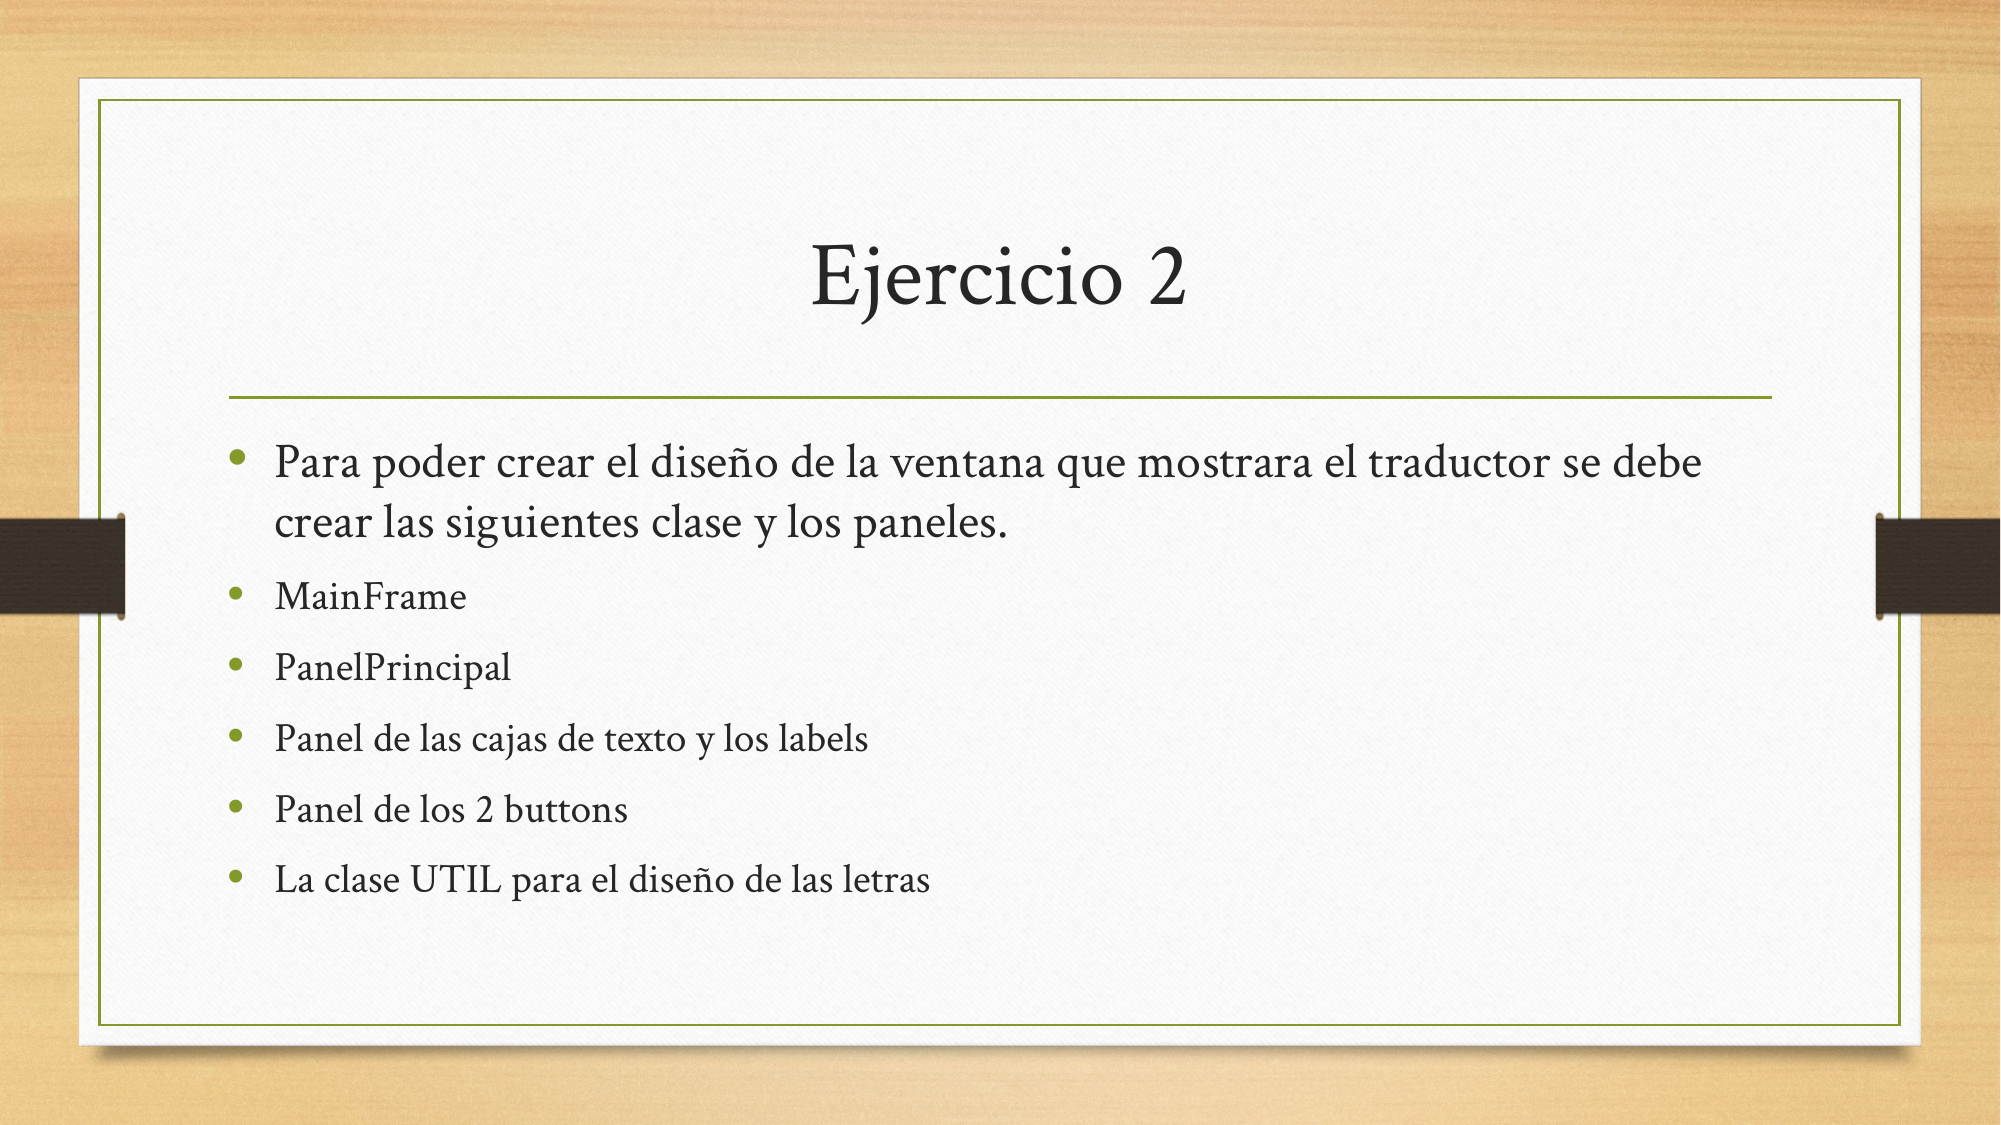

# Ejercicio 2
Para poder crear el diseño de la ventana que mostrara el traductor se debe crear las siguientes clase y los paneles.
MainFrame
PanelPrincipal
Panel de las cajas de texto y los labels
Panel de los 2 buttons
La clase UTIL para el diseño de las letras